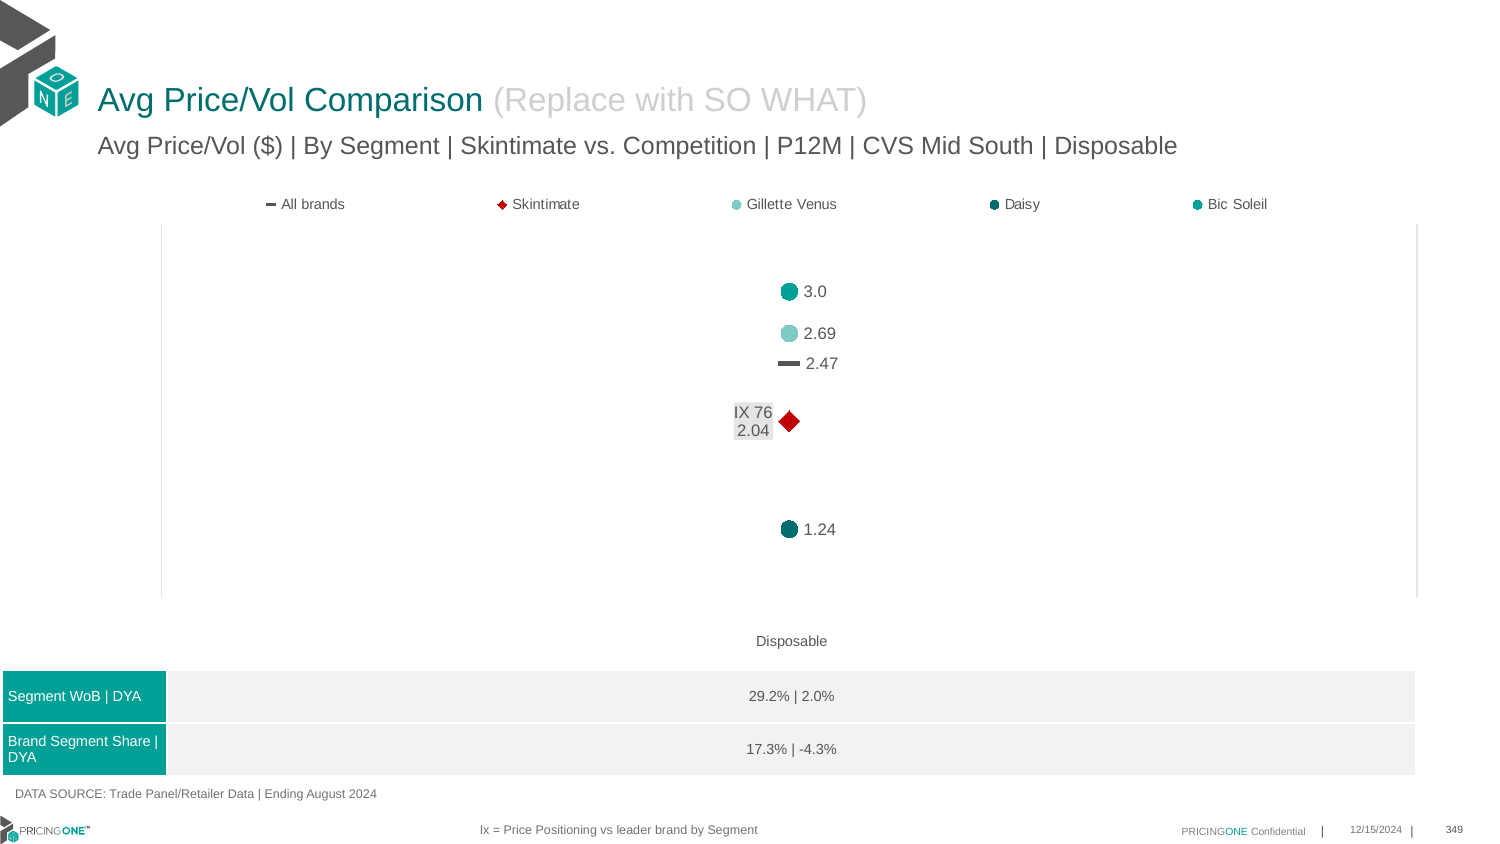

# Avg Price/Vol Comparison (Replace with SO WHAT)
Avg Price/Vol ($) | By Segment | Skintimate vs. Competition | P12M | CVS Mid South | Disposable

### Chart

| Category | All brands | Skintimate | Gillette Venus | Daisy | Bic Soleil |
|---|---|---|---|---|---|
| IX 76 | 2.47 | 2.04 | 2.69 | 1.24 | 3.0 |
|  | Disposable |
| --- | --- |
| Segment WoB | DYA | 29.2% | 2.0% |
| Brand Segment Share | DYA | 17.3% | -4.3% |
DATA SOURCE: Trade Panel/Retailer Data | Ending August 2024
Ix = Price Positioning vs leader brand by Segment
12/15/2024
349